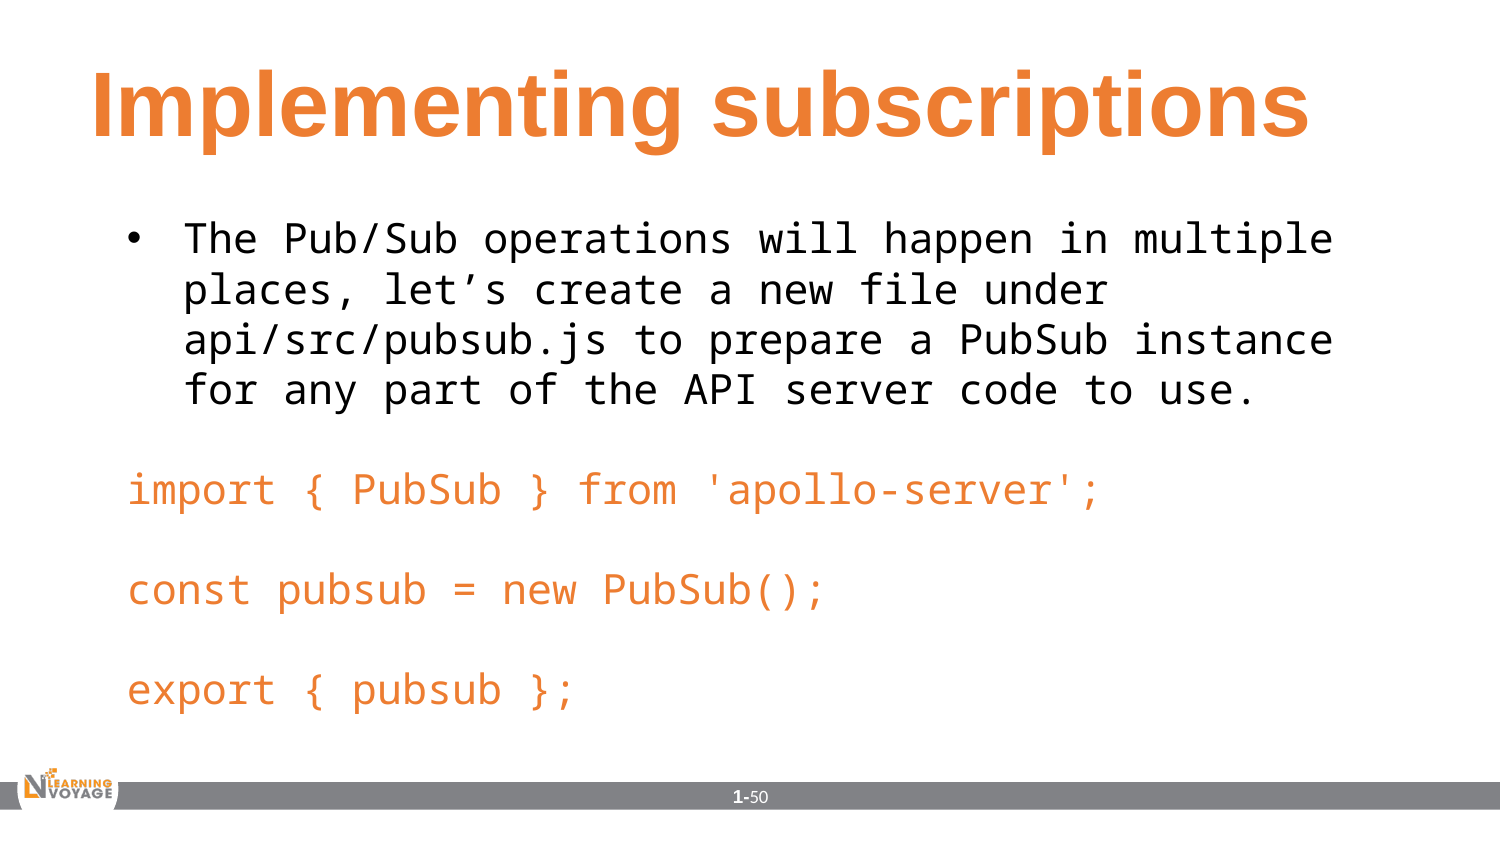

Implementing subscriptions
The Pub/Sub operations will happen in multiple places, let’s create a new file under api/src/pubsub.js to prepare a PubSub instance for any part of the API server code to use.

import { PubSub } from 'apollo-server';

const pubsub = new PubSub();

export { pubsub };
1-50